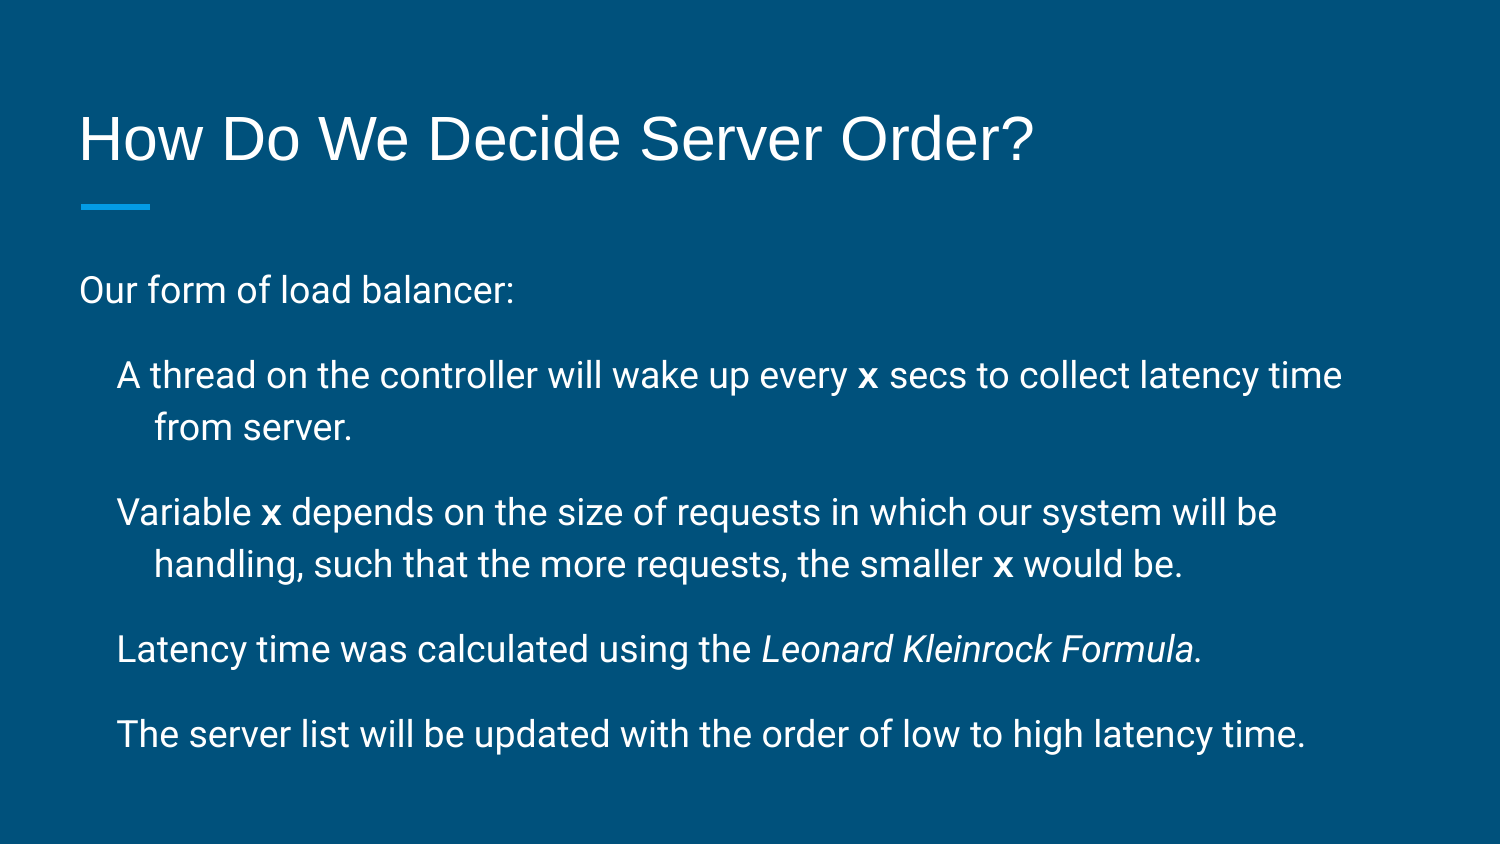

# How Do We Decide Server Order?
Our form of load balancer:
A thread on the controller will wake up every x secs to collect latency time from server.
Variable x depends on the size of requests in which our system will be handling, such that the more requests, the smaller x would be.
Latency time was calculated using the Leonard Kleinrock Formula.
The server list will be updated with the order of low to high latency time.